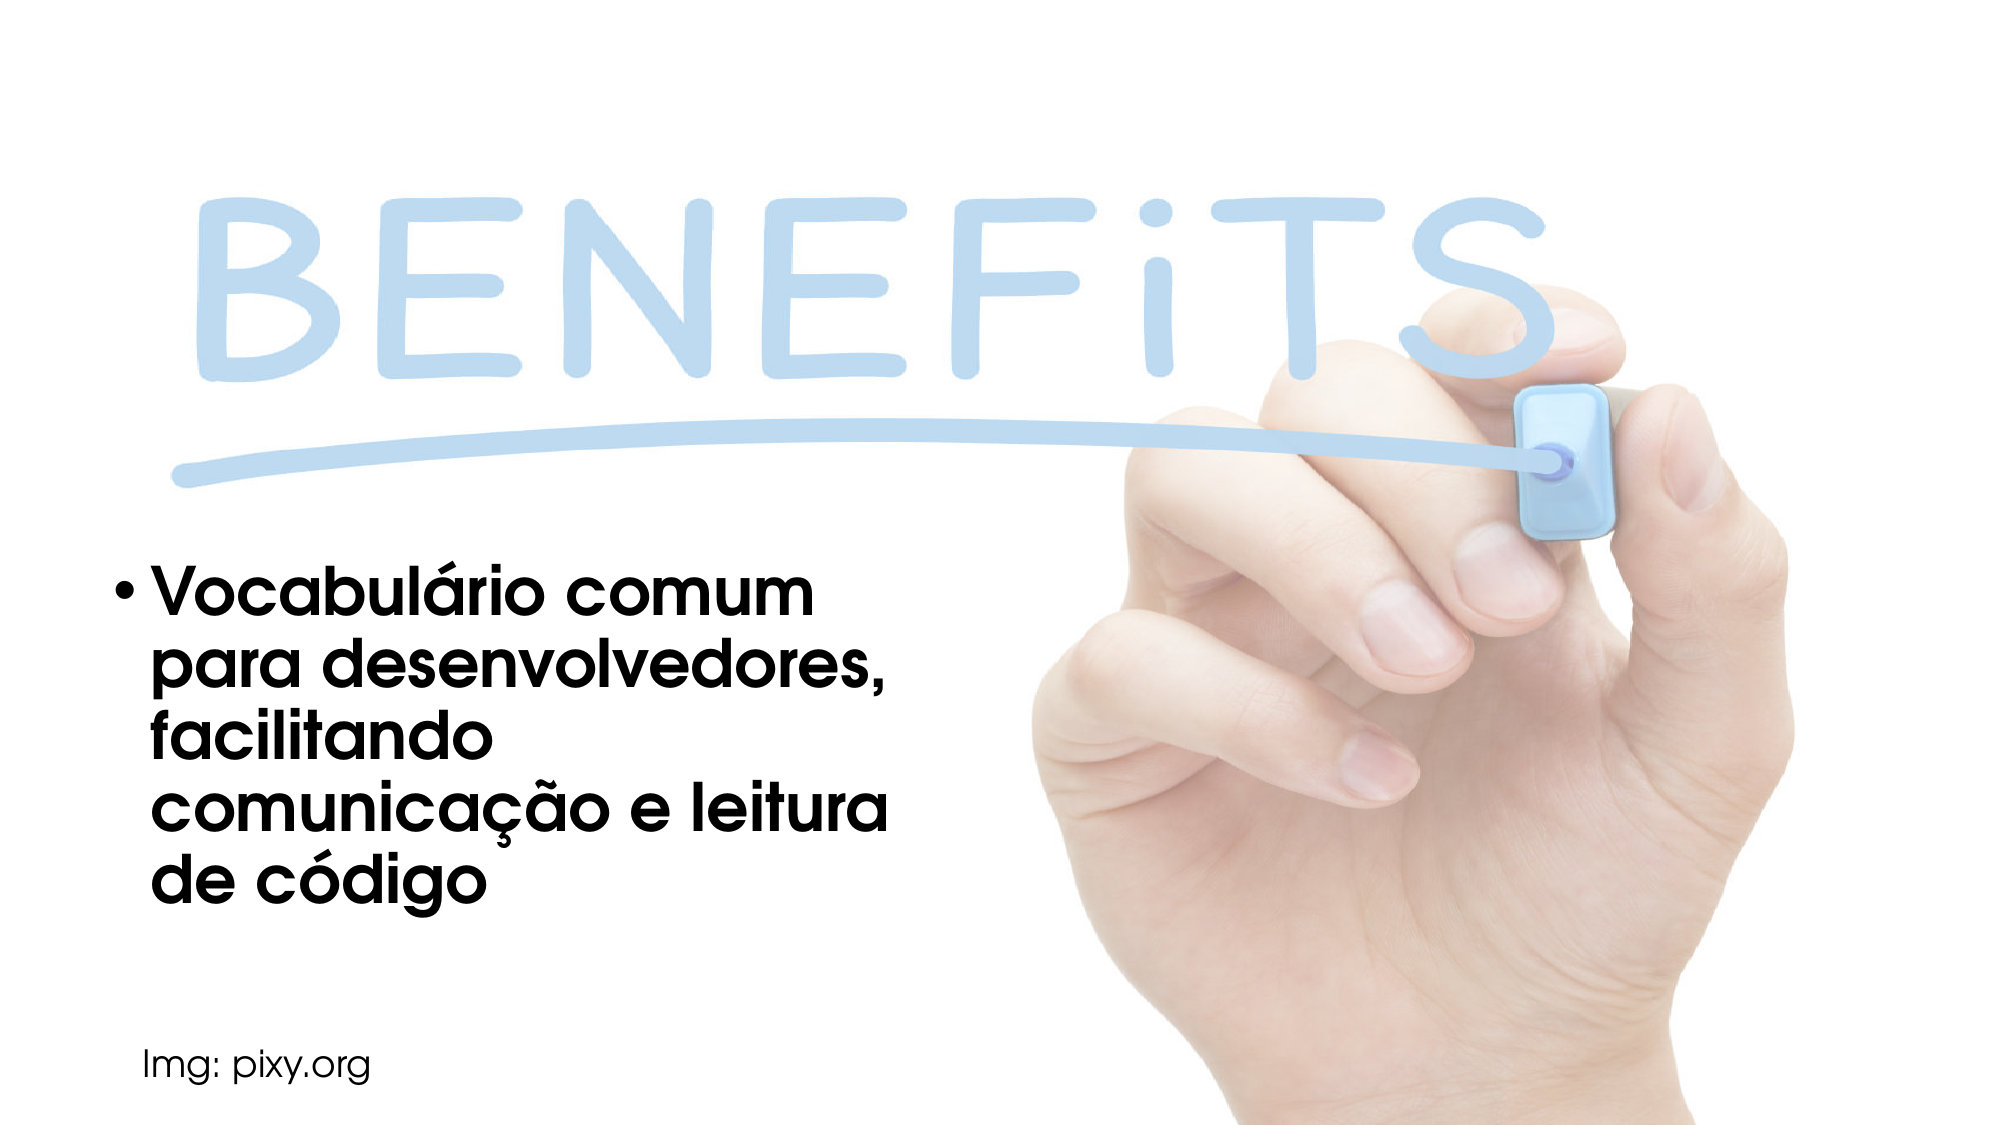

22
Vocabulário comum para desenvolvedores, facilitando comunicação e leitura de código
Img: pixy.org